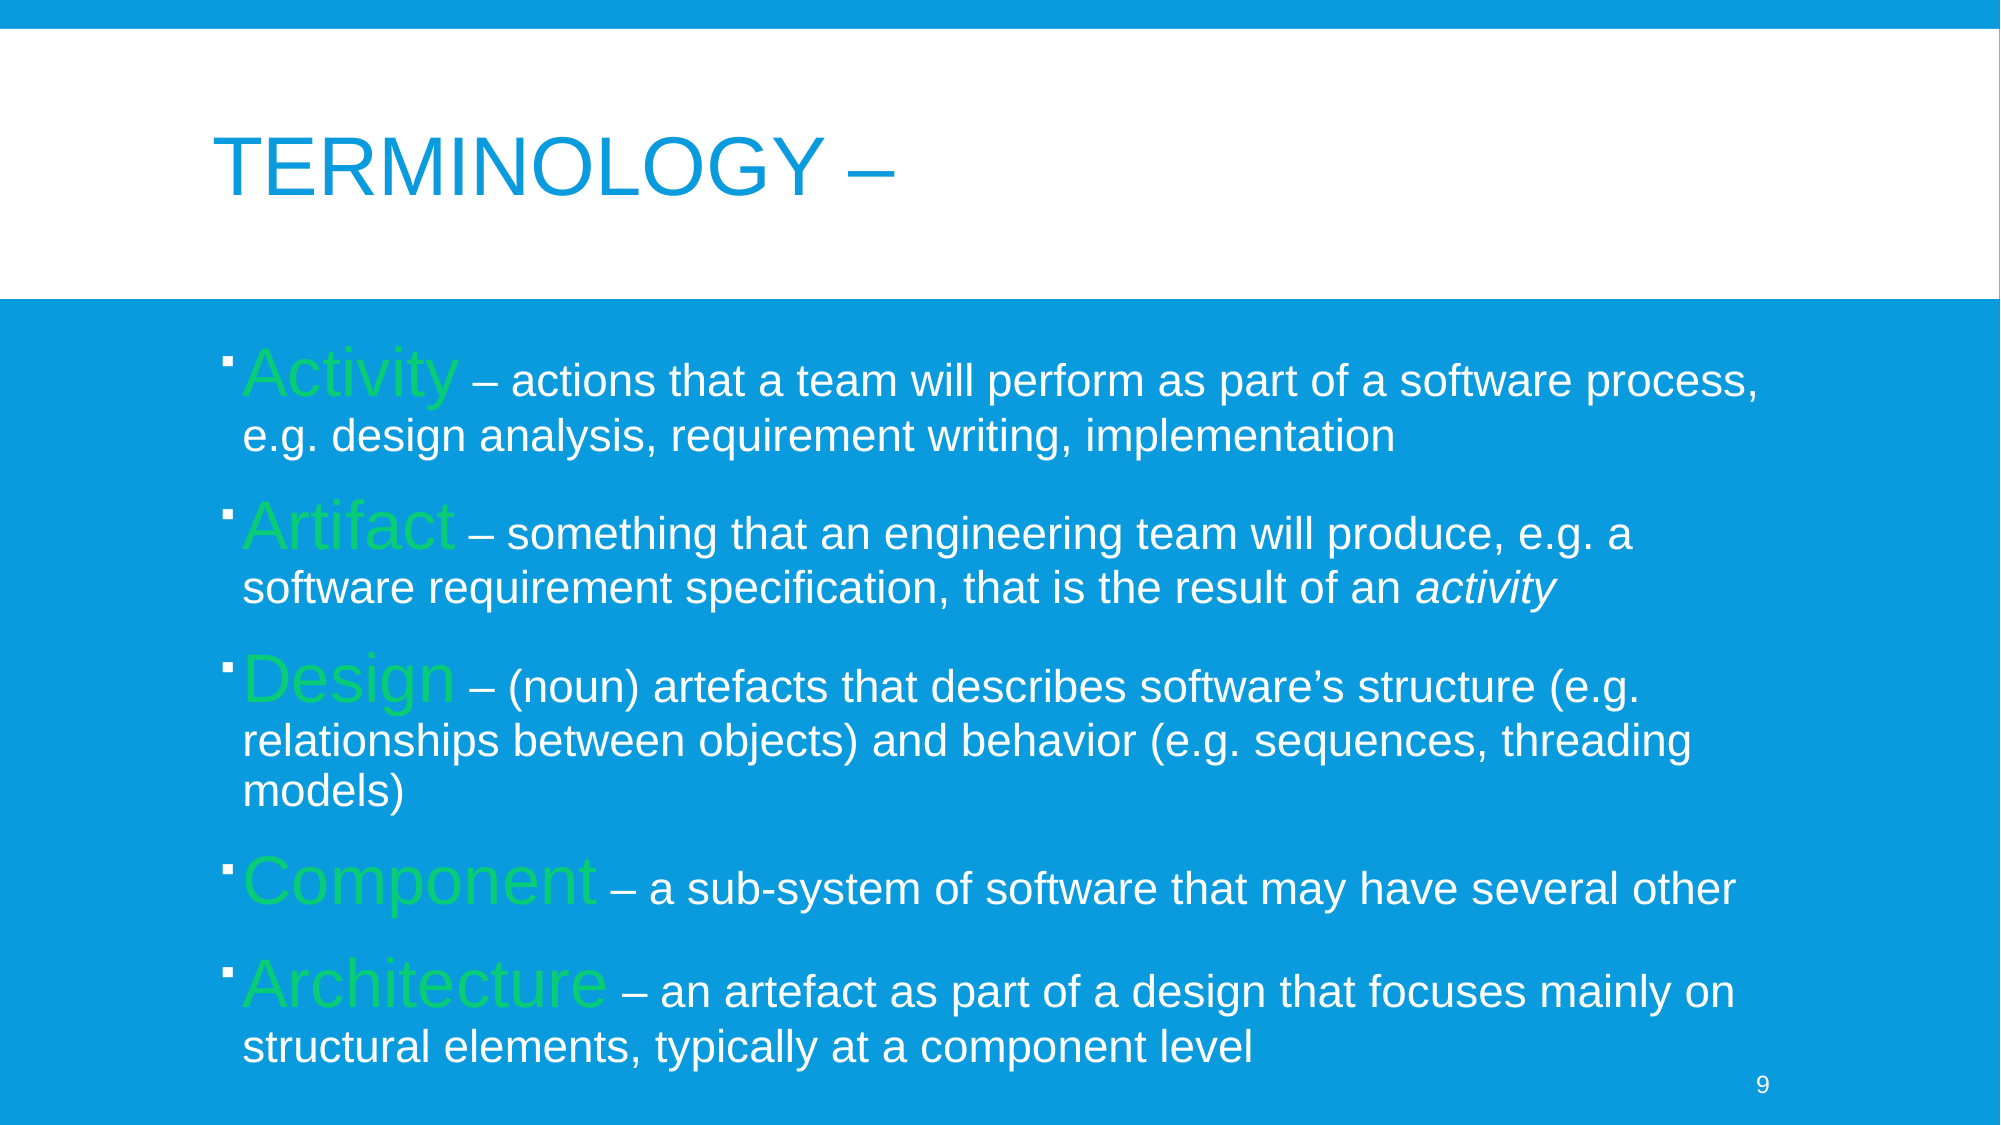

# Terminology –
Activity – actions that a team will perform as part of a software process, e.g. design analysis, requirement writing, implementation
Artifact – something that an engineering team will produce, e.g. a software requirement specification, that is the result of an activity
Design – (noun) artefacts that describes software’s structure (e.g. relationships between objects) and behavior (e.g. sequences, threading models)
Component – a sub-system of software that may have several other
Architecture – an artefact as part of a design that focuses mainly on structural elements, typically at a component level

9